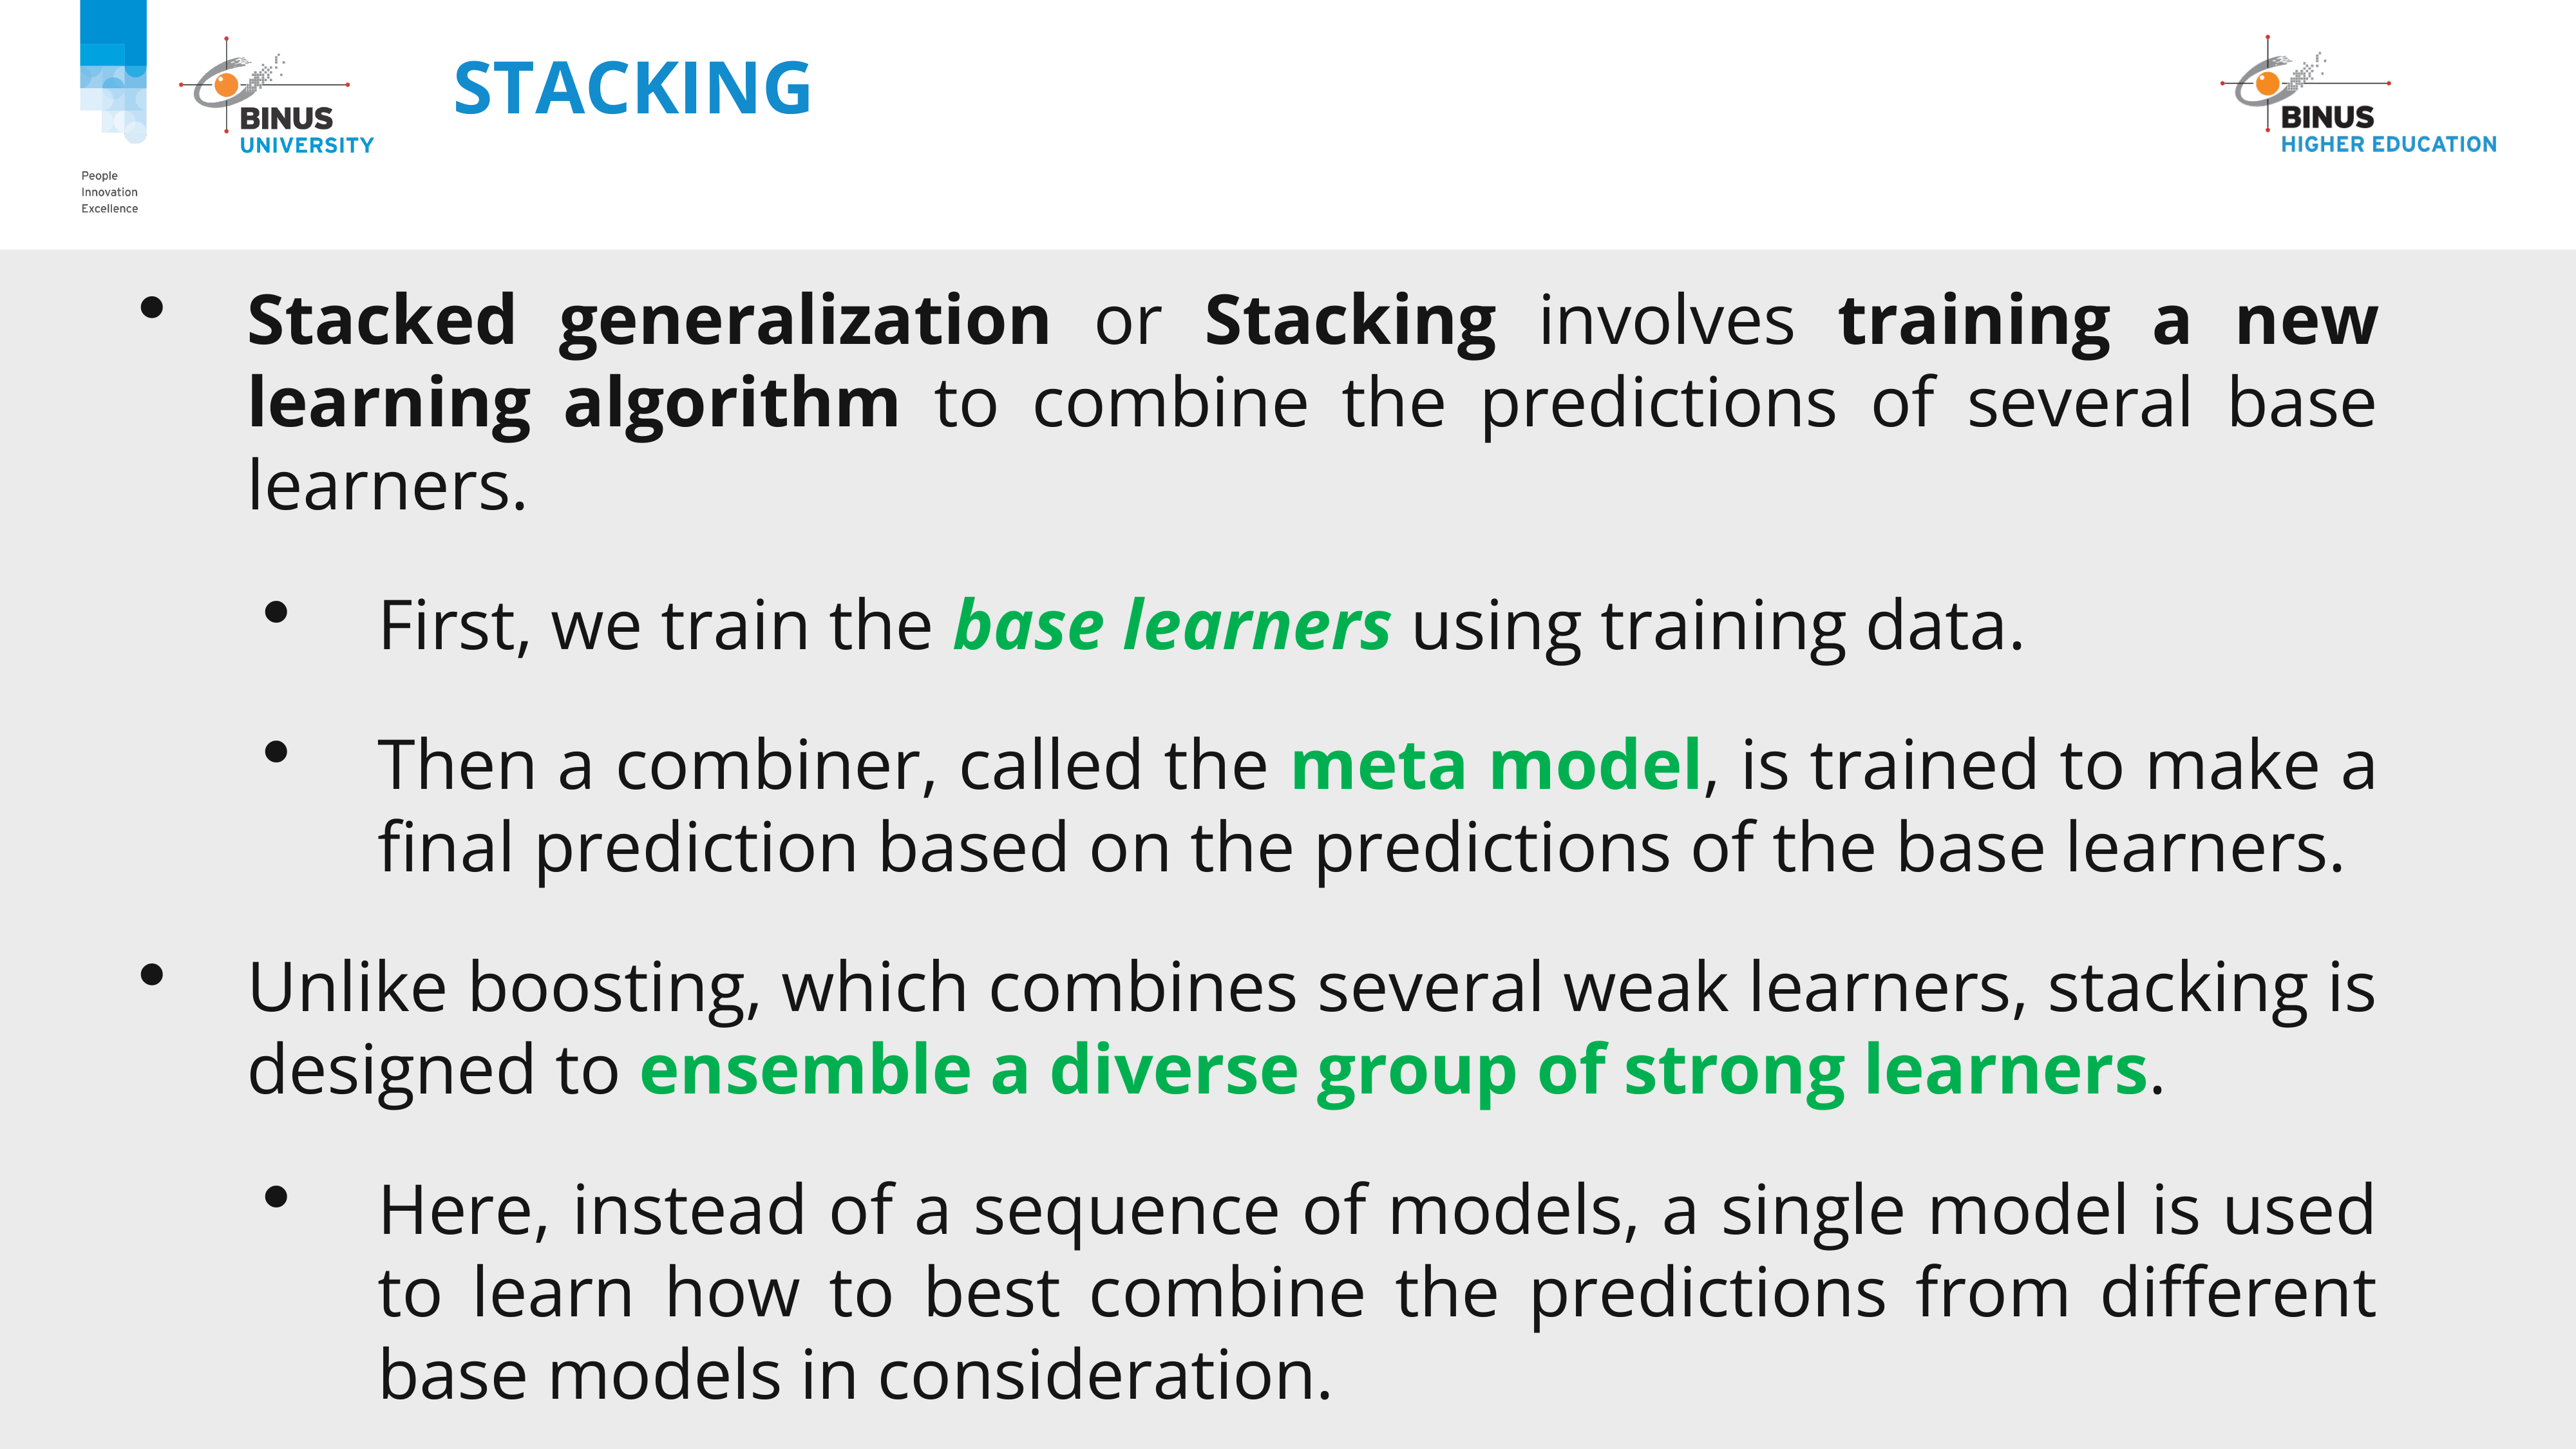

# Stacking
Stacked generalization or Stacking involves training a new learning algorithm to combine the predictions of several base learners.
First, we train the base learners using training data.
Then a combiner, called the meta model, is trained to make a final prediction based on the predictions of the base learners.
Unlike boosting, which combines several weak learners, stacking is designed to ensemble a diverse group of strong learners.
Here, instead of a sequence of models, a single model is used to learn how to best combine the predictions from different base models in consideration.